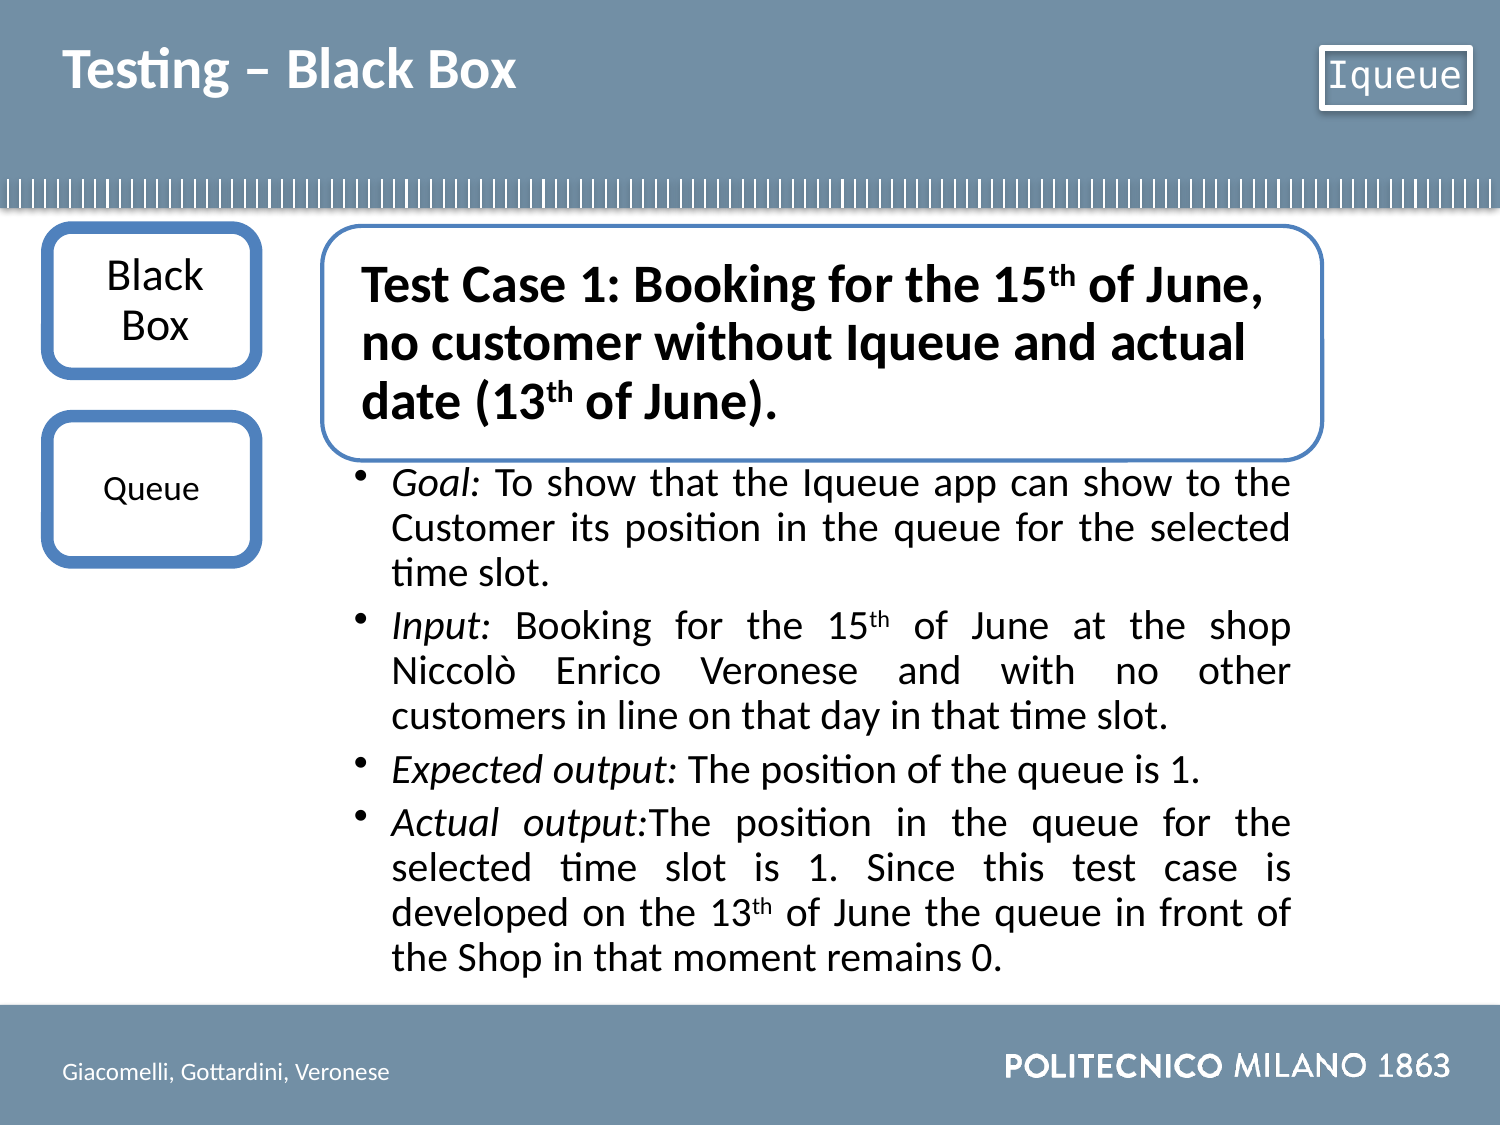

# Testing – Black Box
𝙸𝚚𝚞𝚎𝚞𝚎

Black Box
Test Case 1: Booking for the 15th of June, no customer without Iqueue and actual date (13th of June).
Goal: To show that the Iqueue app can show to the Customer its position in the queue for the selected time slot.
Input: Booking for the 15th of June at the shop Niccolò Enrico Veronese and with no other customers in line on that day in that time slot.
Expected output: The position of the queue is 1.
Actual output:The position in the queue for the selected time slot is 1. Since this test case is developed on the 13th of June the queue in front of the Shop in that moment remains 0.

Queue
Giacomelli, Gottardini, Veronese